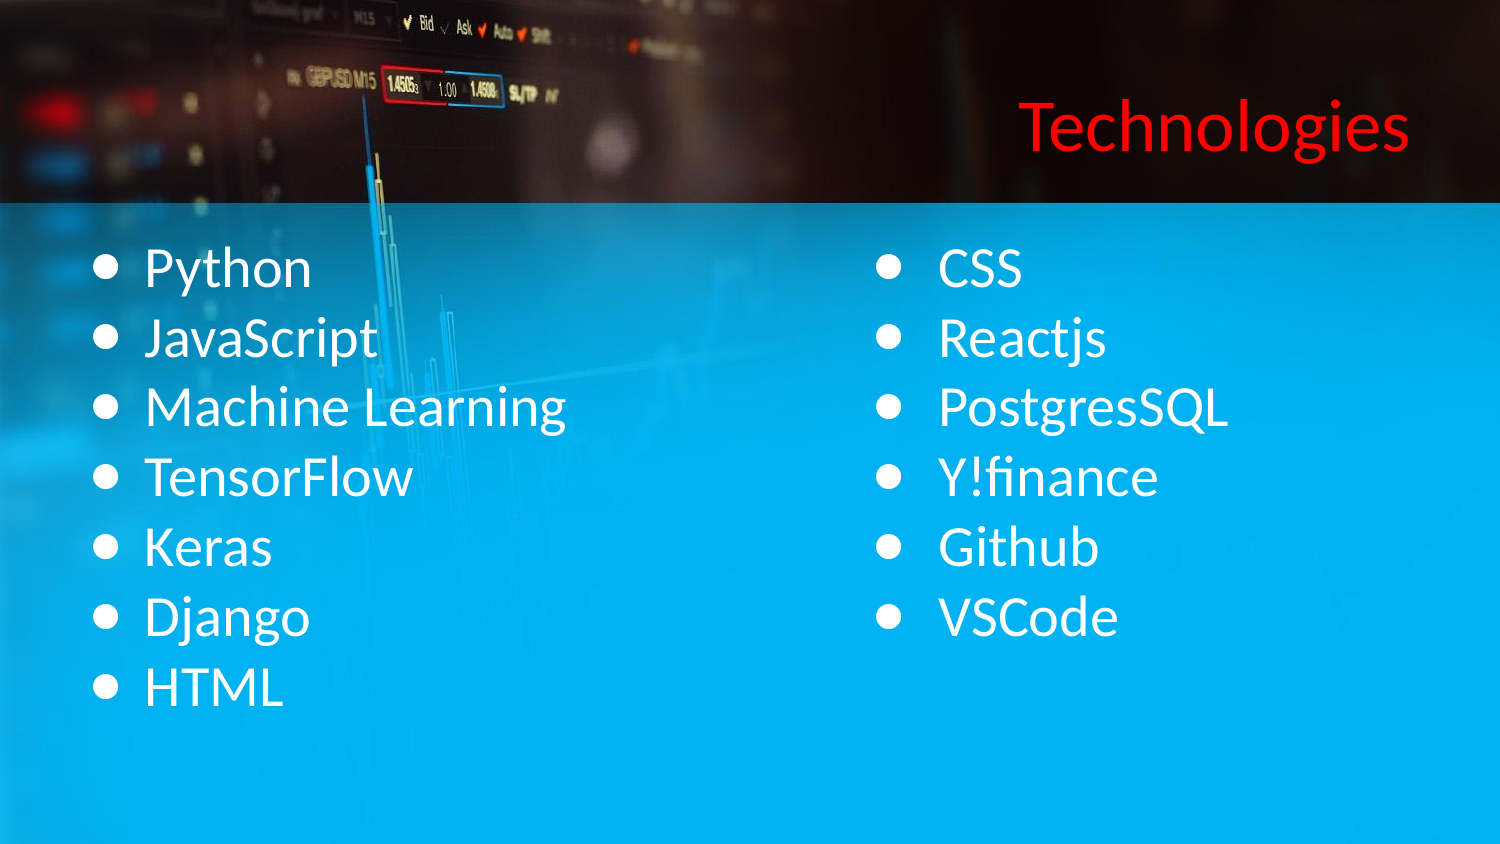

# Technologies
Python
JavaScript
Machine Learning
TensorFlow
Keras
Django
HTML
CSS
Reactjs
PostgresSQL
Y!finance
Github
VSCode